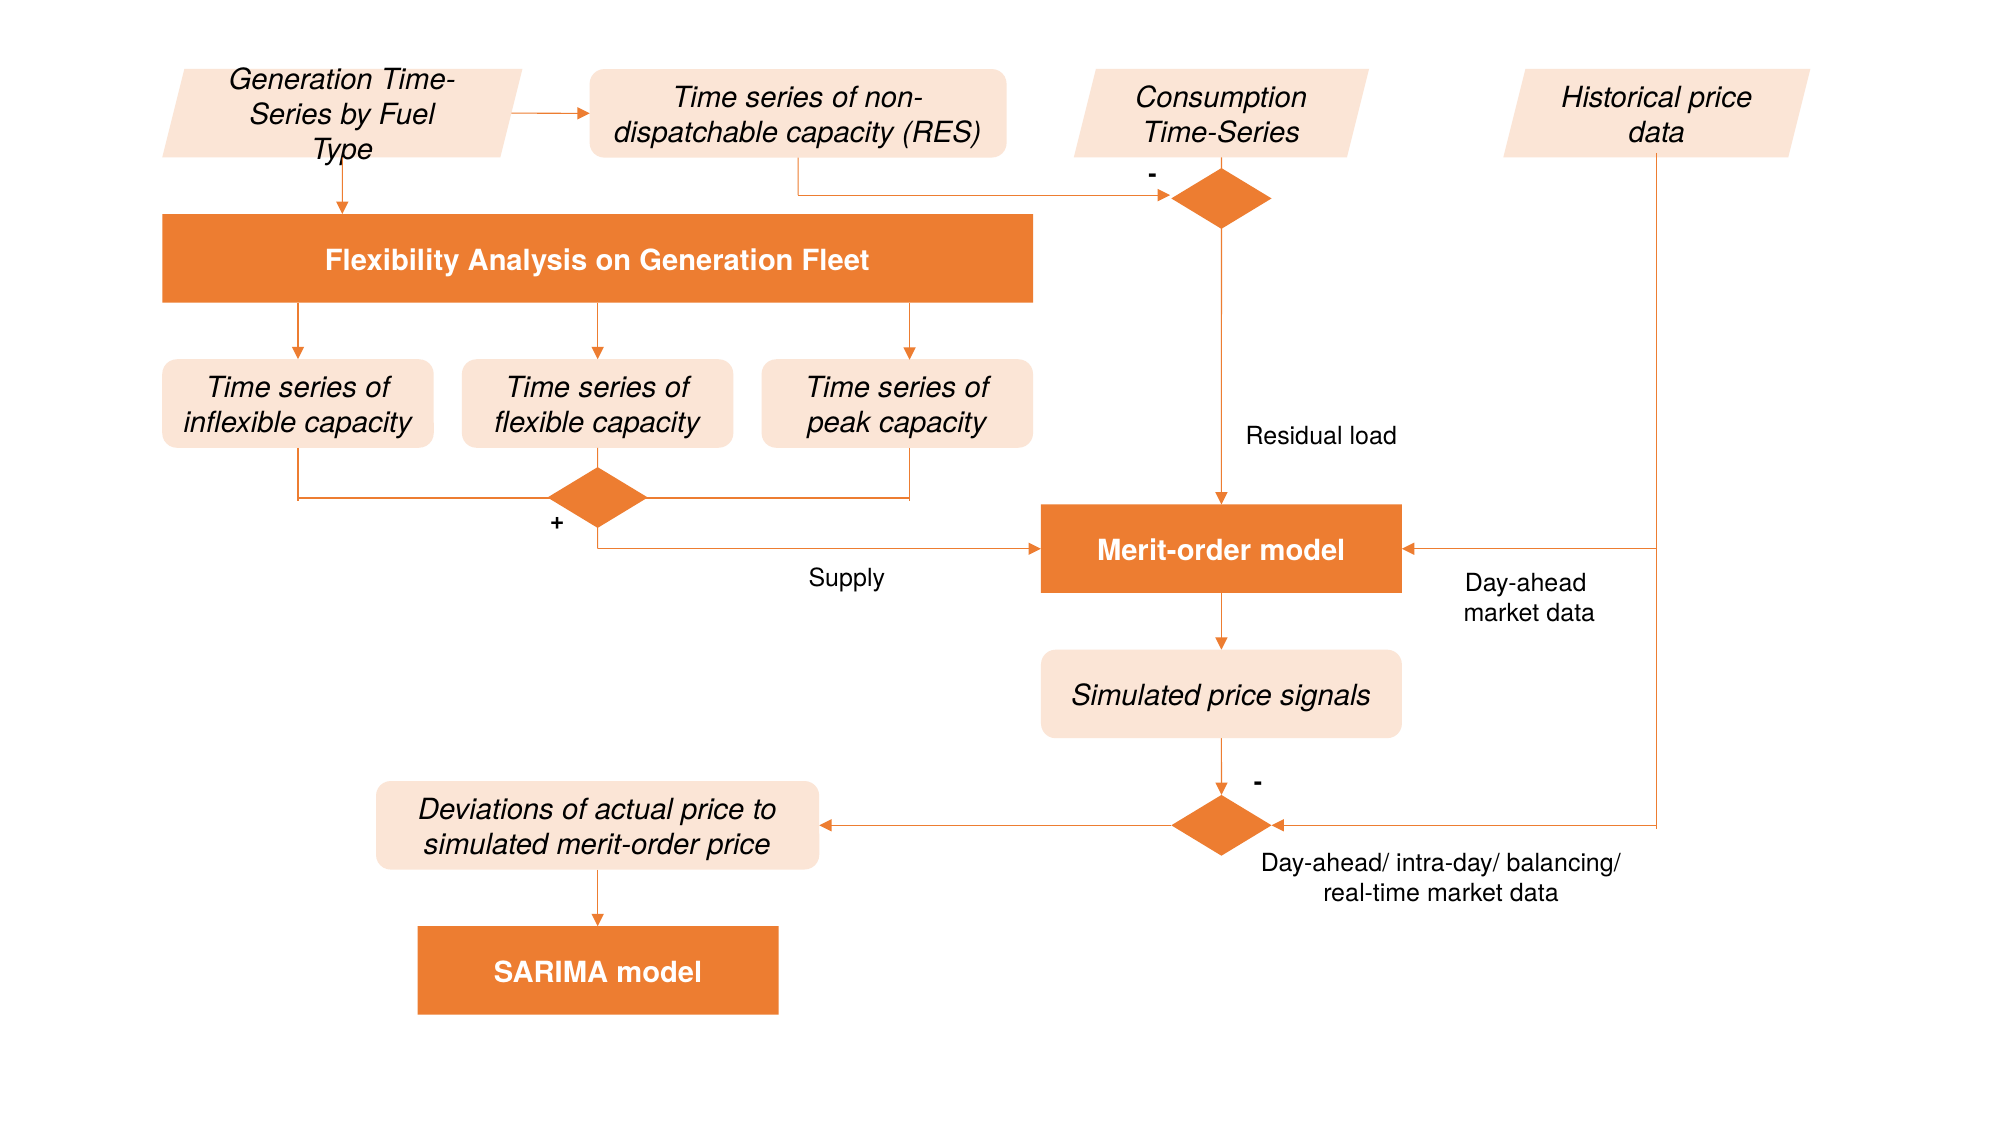

Generation Time-Series by Fuel Type
Consumption Time-Series
Historical price data
Time series of non-dispatchable capacity (RES)
-

Flexibility Analysis on Generation Fleet
Time series of inflexible capacity
Time series of flexible capacity
Time series of peak capacity
Residual load

+
Merit-order model
Supply
Day-ahead
market data
Simulated price signals
-
Deviations of actual price to simulated merit-order price

Day-ahead/ intra-day/ balancing/ real-time market data
SARIMA model